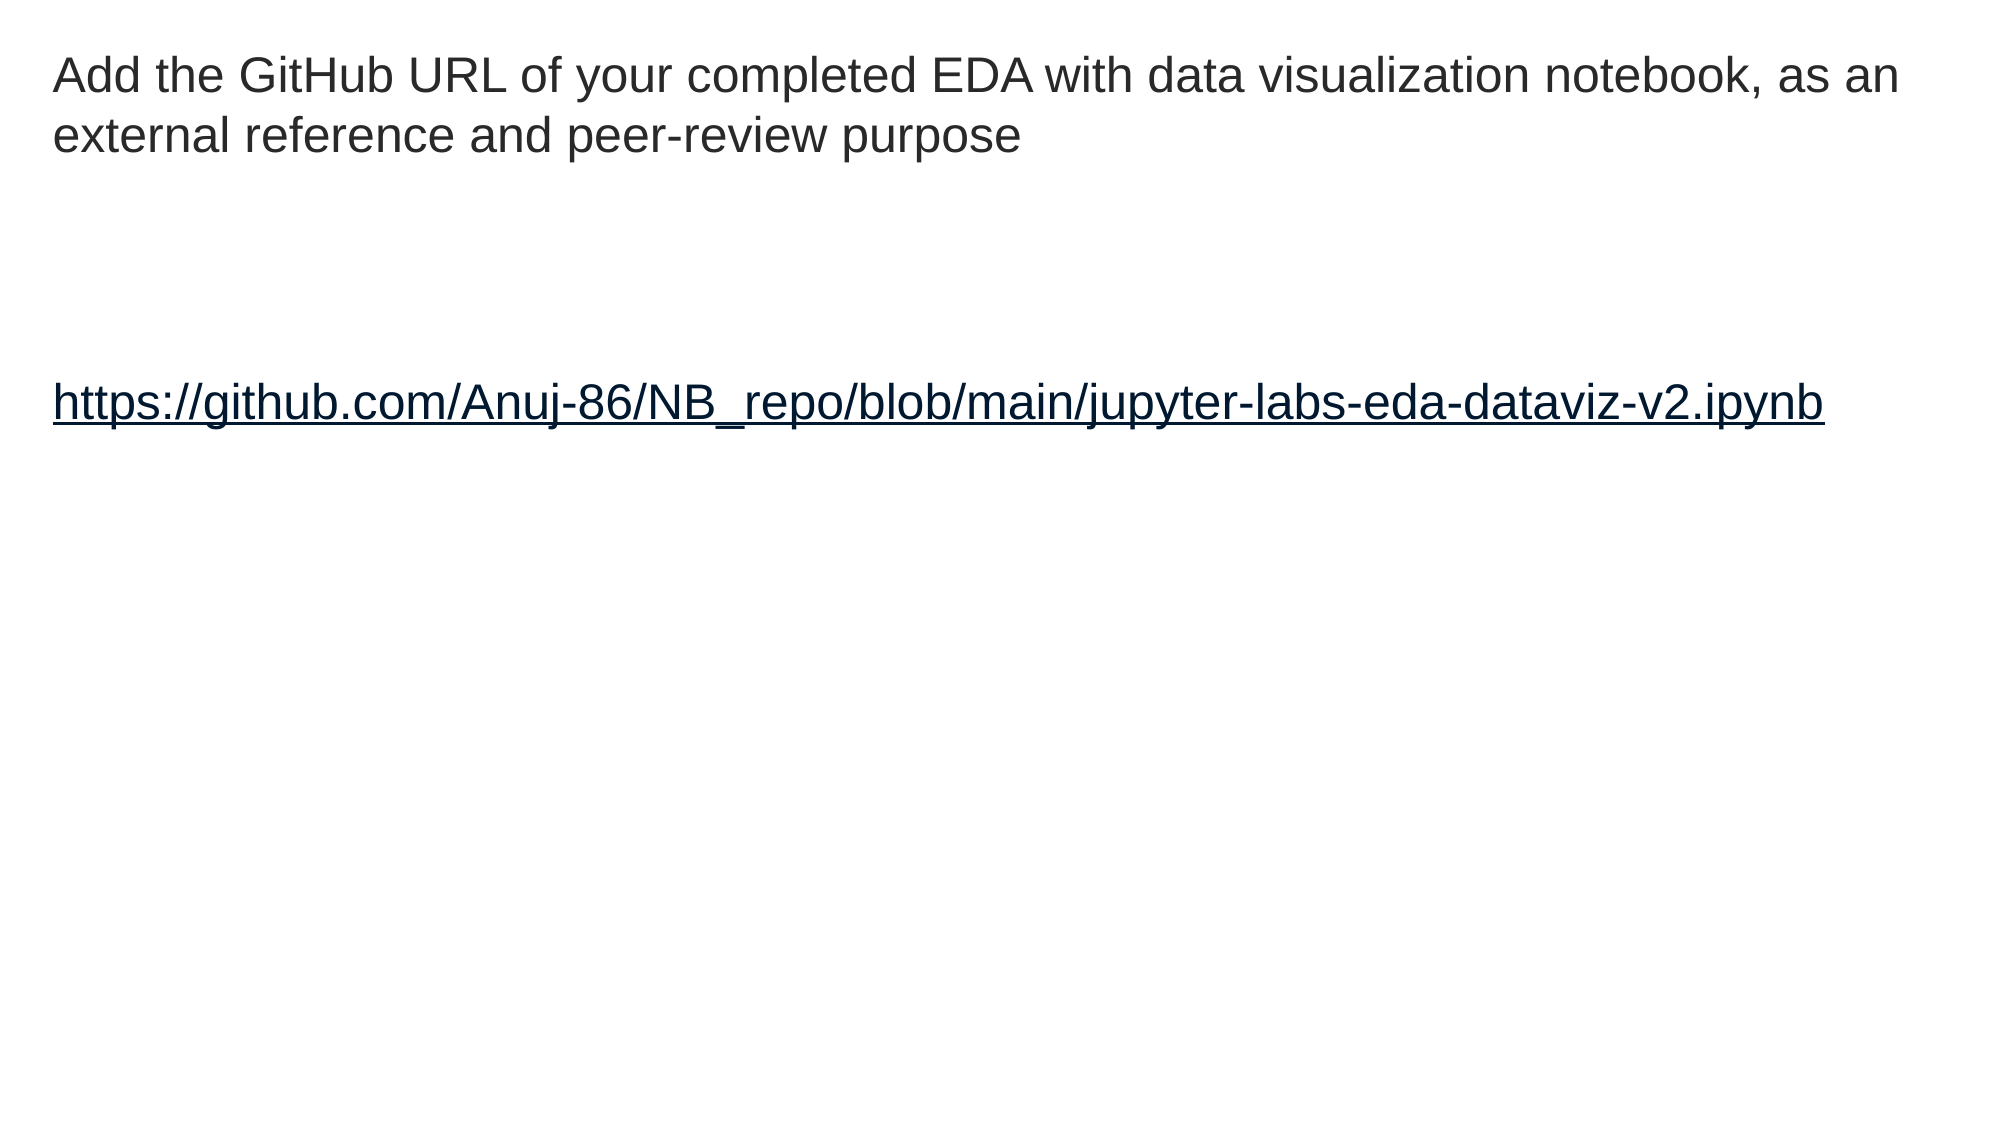

Add the GitHub URL of your completed EDA with data visualization notebook, as an external reference and peer-review purpose

https://github.com/Anuj-86/NB_repo/blob/main/jupyter-labs-eda-dataviz-v2.ipynb